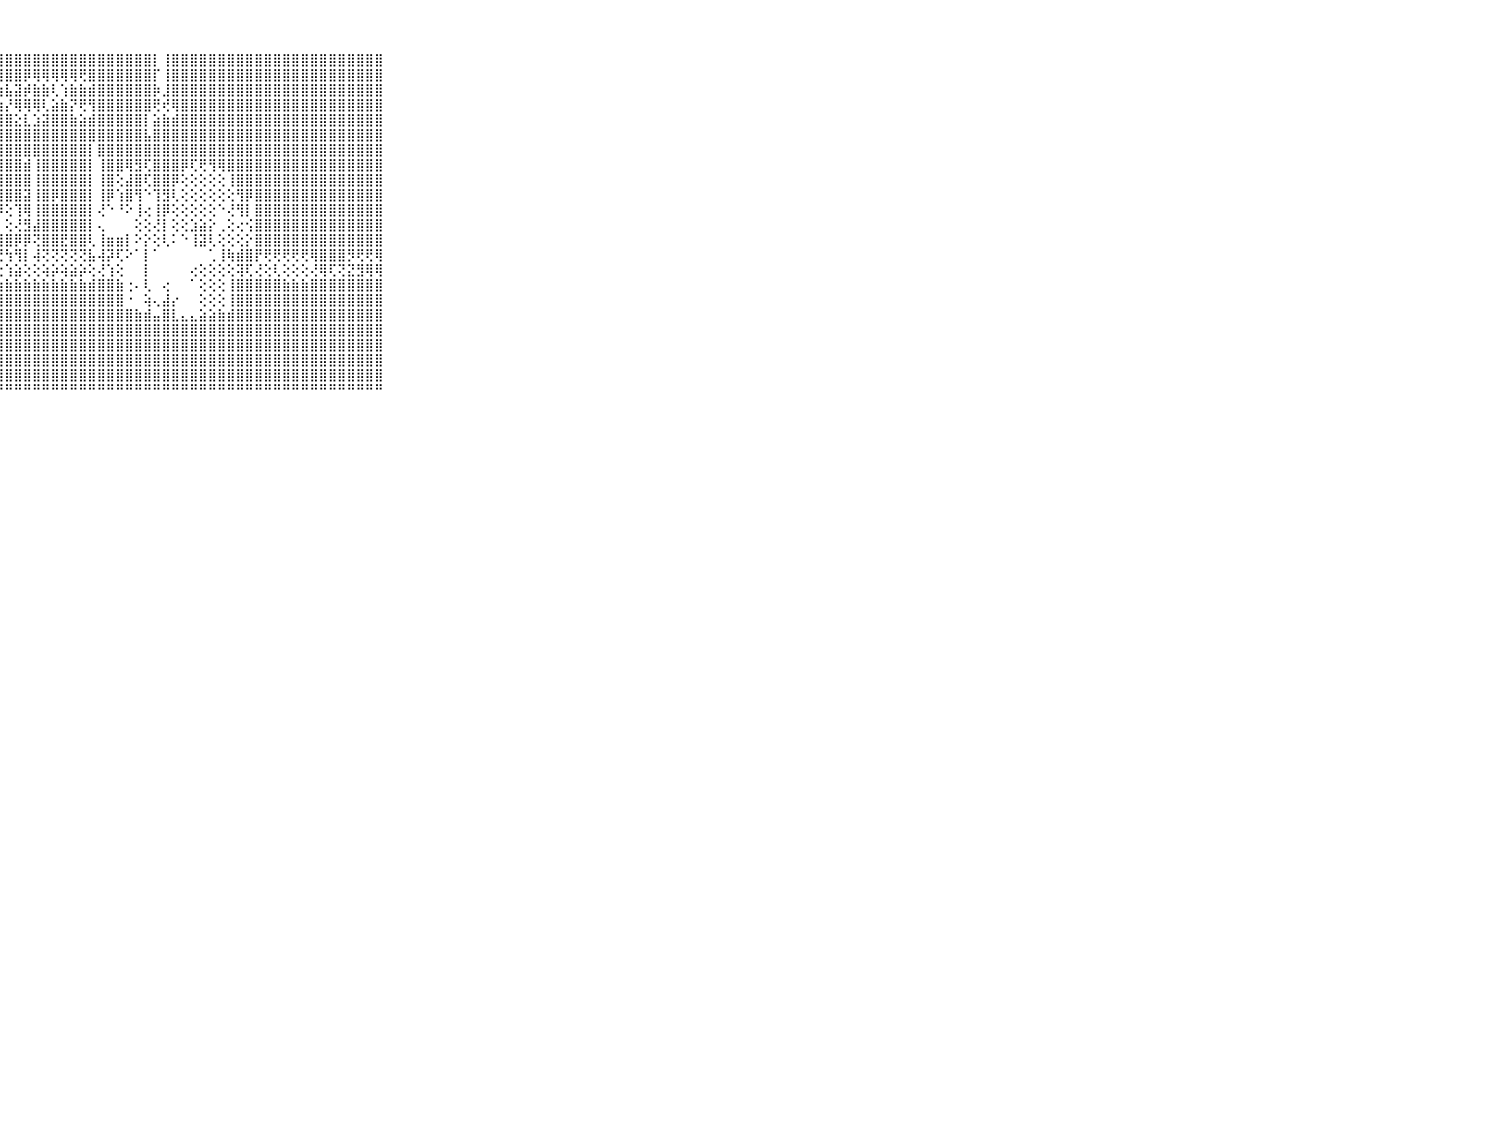

⠀⠀⠀⠀⠀⠀⠀⠀⠀⠀⠀⢕⣿⣿⣿⣿⣿⣿⣿⣿⣿⣿⣿⣿⣿⣿⣿⣿⣿⣿⣿⣿⣿⣿⣿⣿⣿⣿⣿⣿⣿⣿⣿⣿⡇⢸⣿⣿⣿⣿⣿⣿⣿⣿⣿⣿⣿⣿⣿⣿⣿⣿⣿⣿⣿⣿⣿⣿⣿⠀⠀⠀⠀⠀⠀⠀⠀⠀⠀⠀⠀
⠀⠀⠀⠀⠀⠀⠀⠀⠀⠀⠀⢕⣿⣿⣿⣿⣿⣿⣿⣿⣿⣿⣿⣿⣿⣿⣿⣿⣿⣿⡿⢿⢿⢿⢿⢿⢟⣿⣿⣿⣿⣿⣿⣿⡏⢸⣿⣿⣿⣿⣿⣿⣿⣿⣿⣿⣿⣿⣿⣿⣿⣿⣿⣿⣿⣿⣿⣿⣿⠀⠀⠀⠀⠀⠀⠀⠀⠀⠀⠀⠀
⠀⠀⠀⠀⠀⠀⠀⠀⠀⠀⠀⢕⣿⣿⣿⣿⣿⡏⣕⣕⡕⣱⣵⣵⣾⣧⣵⢱⣧⣽⡾⣷⣷⢇⢱⣷⣷⣾⣿⣿⣿⣿⣿⣿⡷⣸⣿⣿⣿⣿⣿⣿⣿⣿⣿⣿⣿⣿⣿⣿⣿⣿⣿⣿⣿⣿⣿⣿⣿⠀⠀⠀⠀⠀⠀⠀⠀⠀⠀⠀⠀
⠀⠀⠀⠀⠀⠀⠀⠀⠀⠀⠀⢕⣿⣿⣿⣿⣿⣧⣽⢏⢱⣜⢿⢷⢿⢟⢇⣵⡜⢿⢿⢿⢇⣵⣷⡝⢟⢻⣿⣿⣿⣿⣿⣿⢟⢞⢿⣿⣿⣿⣿⣿⣿⣿⣿⣿⣿⣿⣿⣿⣿⣿⣿⣿⣿⣿⣿⣿⣿⠀⠀⠀⠀⠀⠀⠀⠀⠀⠀⠀⠀
⠀⠀⠀⠀⠀⠀⠀⠀⠀⠀⠀⢕⣿⣿⣿⣿⣿⡇⢕⣱⣿⣿⣇⡕⢕⣼⣿⣿⣿⣕⣇⣱⣽⣿⣿⣷⣵⣾⣿⣿⣿⣿⣿⡇⣵⣷⣾⣿⣿⣿⣿⣿⣿⣿⣿⣿⣿⣿⣿⣿⣿⣿⣿⣿⣿⣿⣿⣿⣿⠀⠀⠀⠀⠀⠀⠀⠀⠀⠀⠀⠀
⠀⠀⠀⠀⠀⠀⠀⠀⠀⠀⠀⣞⣿⣿⣿⣿⣿⡷⣾⣿⣿⣿⣿⣯⡿⣿⣿⣿⣿⣿⣿⣿⣿⣿⣿⣿⣿⣿⣿⣿⣿⣿⣿⣧⣿⣿⣿⣿⣿⣿⣿⣿⣿⣿⣿⣿⣿⣿⣿⣿⣿⣿⣿⣿⣿⣿⣿⣿⣿⠀⠀⠀⠀⠀⠀⠀⠀⠀⠀⠀⠀
⠀⠀⠀⠀⠀⠀⠀⠀⠀⠀⠀⢕⣿⣿⣿⣿⣿⡇⢸⣿⣿⣿⣿⣿⡇⣿⣿⣿⣿⣿⣿⣿⣿⣿⣿⣿⣿⡇⣿⣿⣿⣿⣿⣿⣿⣿⣿⣿⣿⣿⣿⣿⣿⣿⣿⣿⣿⣿⣿⣿⣿⣿⣿⣿⣿⣿⣿⣿⣿⠀⠀⠀⠀⠀⠀⠀⠀⠀⠀⠀⠀
⠀⠀⠀⠀⠀⠀⠀⠀⠀⠀⠀⢕⣽⣿⣿⣿⣿⡕⢸⣿⣿⣿⣿⣿⣿⣿⣿⣿⣿⣿⣾⢸⣿⣿⣿⣿⣿⡇⢸⣿⣿⢿⣻⢏⣿⣿⣿⡿⢏⢟⢻⢿⣿⣿⣿⣿⣿⣿⣿⣿⣿⣿⣿⣿⣿⣿⣿⣿⣿⠀⠀⠀⠀⠀⠀⠀⠀⠀⠀⠀⠀
⠀⠀⠀⠀⠀⠀⠀⠀⠀⠀⠀⢕⣾⣿⣿⣿⣿⢕⢸⢿⢻⢿⣿⣼⣿⣿⣿⣿⣿⣿⣿⢸⣿⣿⣿⣿⣿⡇⢸⣿⢕⣼⣿⢏⣿⣿⡿⢕⢕⢕⢕⢕⢸⣿⣿⣿⣿⣿⣿⣿⣿⣿⣿⣿⣿⣿⣿⣿⣿⠀⠀⠀⠀⠀⠀⠀⠀⠀⠀⠀⠀
⠀⠀⠀⠀⠀⠀⠀⠀⠀⠀⠀⢕⢹⣿⣿⣿⣿⣿⡇⠄⠐⠀⠸⢿⣿⣿⣿⣿⣿⣿⣽⢸⣿⡿⣿⣿⣿⡇⢸⡿⢱⣿⢻⠑⢹⣻⢇⢕⢕⢕⢕⢕⢕⢻⡿⣿⣿⣿⣿⣿⣿⣿⣿⣿⣿⣿⣿⣿⣿⠀⠀⠀⠀⠀⠀⠀⠀⠀⠀⠀⠀
⠀⠀⠀⠀⠀⠀⠀⠀⠀⠀⠀⢕⣾⣿⣿⣿⣿⣿⡇⠀⠀⠀⠀⠑⢜⣿⣿⡿⢕⢹⢿⢸⣿⣿⣿⣿⣿⡇⢜⠑⠘⠕⢸⢔⢸⡿⢕⢕⢕⢕⢕⠑⢜⢻⡇⣿⣿⣿⣿⣿⣿⣿⣿⣿⣿⣿⣿⣿⣿⠀⠀⠀⠀⠀⠀⠀⠀⠀⠀⠀⠀
⠀⠀⠀⠀⠀⠀⠀⠀⠀⠀⠀⢕⣽⣿⣿⣽⣽⣿⡇⠀⠀⠀⠀⠀⢸⢿⣿⡇⢕⢜⣻⣼⣿⣿⣿⣿⣿⡇⢄⠀⠀⠀⢕⢕⢜⡇⢕⢕⣱⣵⡕⢀⢕⢔⢪⣿⣿⣿⣿⣿⣿⣿⣿⣿⣿⣿⣿⣿⣿⠀⠀⠀⠀⠀⠀⠀⠀⠀⠀⠀⠀
⠀⠀⠀⠀⠀⠀⠀⠀⠀⠀⠀⢕⢾⢿⢿⢾⢱⢿⣧⡀⢀⢀⢀⠀⠑⢜⢿⣿⣿⡿⡿⢝⣿⣿⣟⣿⣿⢇⢸⣶⣶⡇⠕⡕⢕⢇⠅⠑⢸⣽⢇⢕⢕⢕⡕⣿⣿⣿⣿⣿⣿⣿⣿⣿⣿⣿⣿⣿⣿⠀⠀⠀⠀⠀⠀⠀⠀⠀⠀⠀⠀
⠀⠀⠀⠀⠀⠀⠀⠀⠀⠀⠀⢕⢜⢞⢟⢜⢕⢜⢟⠟⢿⣿⣿⡇⠀⠀⢎⢟⢳⢻⡇⢼⢝⢝⢝⢝⢝⣧⢼⡽⢏⠕⠁⡇⠁⠀⠀⠀⠀⠀⢁⢸⢷⣾⣿⡟⢟⢟⢟⢟⢟⢿⣿⣿⣿⡻⢟⢟⢿⠀⠀⠀⠀⠀⠀⠀⠀⠀⠀⠀⠀
⠀⠀⠀⠀⠀⠀⠀⠀⠀⠀⠀⢕⢕⢕⢕⢕⢕⢕⢱⢔⠁⠙⠙⠁⠀⠀⢕⢕⢱⣵⢕⢕⢵⡵⢵⣵⡵⢕⢜⢱⢕⠀⠀⡇⠀⠀⠀⠀⢔⢕⢕⢕⢕⢽⢏⢜⢕⢇⢕⢕⢕⢜⢿⢏⢝⣝⣻⢿⢿⠀⠀⠀⠀⠀⠀⠀⠀⠀⠀⠀⠀
⠀⠀⠀⠀⠀⠀⠀⠀⠀⠀⠀⣷⣷⣷⣷⣷⣷⣷⣷⡇⠀⠀⠀⠀⠀⠀⠕⢱⣷⣷⣷⣷⣷⣷⣷⣷⣷⣾⣿⣿⣷⢐⠄⢇⠀⢔⠀⠀⠁⢕⢕⢕⢸⣿⣿⣿⣿⣿⣷⣷⣷⣿⣿⣿⣿⣿⣿⣿⣿⠀⠀⠀⠀⠀⠀⠀⠀⠀⠀⠀⠀
⠀⠀⠀⠀⠀⠀⠀⠀⠀⠀⠀⣿⣿⣿⣿⣿⣿⣿⣿⡇⠀⠀⠀⢀⠀⢀⢀⣼⣿⣿⣿⣿⣿⣿⣿⣿⣿⣿⣿⣿⣿⠐⠀⢵⢄⣼⡔⠀⠀⢕⢕⢕⢸⣿⣿⣿⣿⣿⣿⣿⣿⣿⣿⣿⣿⣿⣿⣿⣿⠀⠀⠀⠀⠀⠀⠀⠀⠀⠀⠀⠀
⠀⠀⠀⠀⠀⠀⠀⠀⠀⠀⠀⣿⣿⣿⣿⣿⣿⣿⣿⡇⢔⠀⠀⢸⢀⠕⢕⣿⣿⣿⣿⣿⣿⣿⣿⣿⣿⣿⣿⣿⣿⣿⣷⣾⣤⣿⣇⣄⣄⣵⣵⣷⣾⣿⣿⣿⣿⣿⣿⣿⣿⣿⣿⣿⣿⣿⣿⣿⣿⠀⠀⠀⠀⠀⠀⠀⠀⠀⠀⠀⠀
⠀⠀⠀⠀⠀⠀⠀⠀⠀⠀⠀⣿⣿⣿⣿⣿⣿⣿⣿⣿⢕⠀⠀⣾⠑⠀⢸⣿⣿⣿⣿⣿⣿⣿⣿⣿⣿⣿⣿⣿⣿⣿⣿⣿⣿⣿⣿⣿⣿⣿⣿⣿⣿⣿⣿⣿⣿⣿⣿⣿⣿⣿⣿⣿⣿⣿⣿⣿⣿⠀⠀⠀⠀⠀⠀⠀⠀⠀⠀⠀⠀
⠀⠀⠀⠀⠀⠀⠀⠀⠀⠀⠀⣿⣿⣿⣿⣿⣿⣿⣿⣿⢕⠀⢄⣿⠀⠀⢸⣿⣿⣿⣿⣿⣿⣿⣿⣿⣿⣿⣿⣿⣿⣿⣿⣿⣿⣿⣿⣿⣿⣿⣿⣿⣿⣿⣿⣿⣿⣿⣿⣿⣿⣿⣿⣿⣿⣿⣿⣿⣿⠀⠀⠀⠀⠀⠀⠀⠀⠀⠀⠀⠀
⠀⠀⠀⠀⠀⠀⠀⠀⠀⠀⠀⣿⣿⣿⣿⣿⣿⣿⣿⡏⠁⠅⣱⣿⢄⠀⢸⣿⣿⣿⣿⣿⣿⣿⣿⣿⣿⣿⣿⣿⣿⣿⣿⣿⣿⣿⣿⣿⣿⣿⣿⣿⣿⣿⣿⣿⣿⣿⣿⣿⣿⣿⣿⣿⣿⣿⣿⣿⣿⠀⠀⠀⠀⠀⠀⠀⠀⠀⠀⠀⠀
⠀⠀⠀⠀⠀⠀⠀⠀⠀⠀⠀⣿⣿⣿⣿⣿⣿⣿⣿⢻⣷⣾⣿⣿⠀⠀⢸⣿⣿⣿⣿⣿⣿⣿⣿⣿⣿⣿⣿⣿⣿⣿⣿⣿⣿⣿⣿⣿⣿⣿⣿⣿⣿⣿⣿⣿⣿⣿⣿⣿⣿⣿⣿⣿⣿⣿⣿⣿⣿⠀⠀⠀⠀⠀⠀⠀⠀⠀⠀⠀⠀
⠀⠀⠀⠀⠀⠀⠀⠀⠀⠀⠀⠛⠛⠛⠛⠛⠛⠛⠛⠛⠛⠛⠛⠛⠀⠀⠚⠛⠛⠛⠛⠛⠛⠛⠛⠛⠛⠛⠛⠛⠛⠛⠛⠛⠛⠛⠛⠛⠛⠛⠛⠛⠛⠛⠛⠛⠛⠛⠛⠛⠛⠛⠛⠛⠛⠛⠛⠛⠛⠀⠀⠀⠀⠀⠀⠀⠀⠀⠀⠀⠀